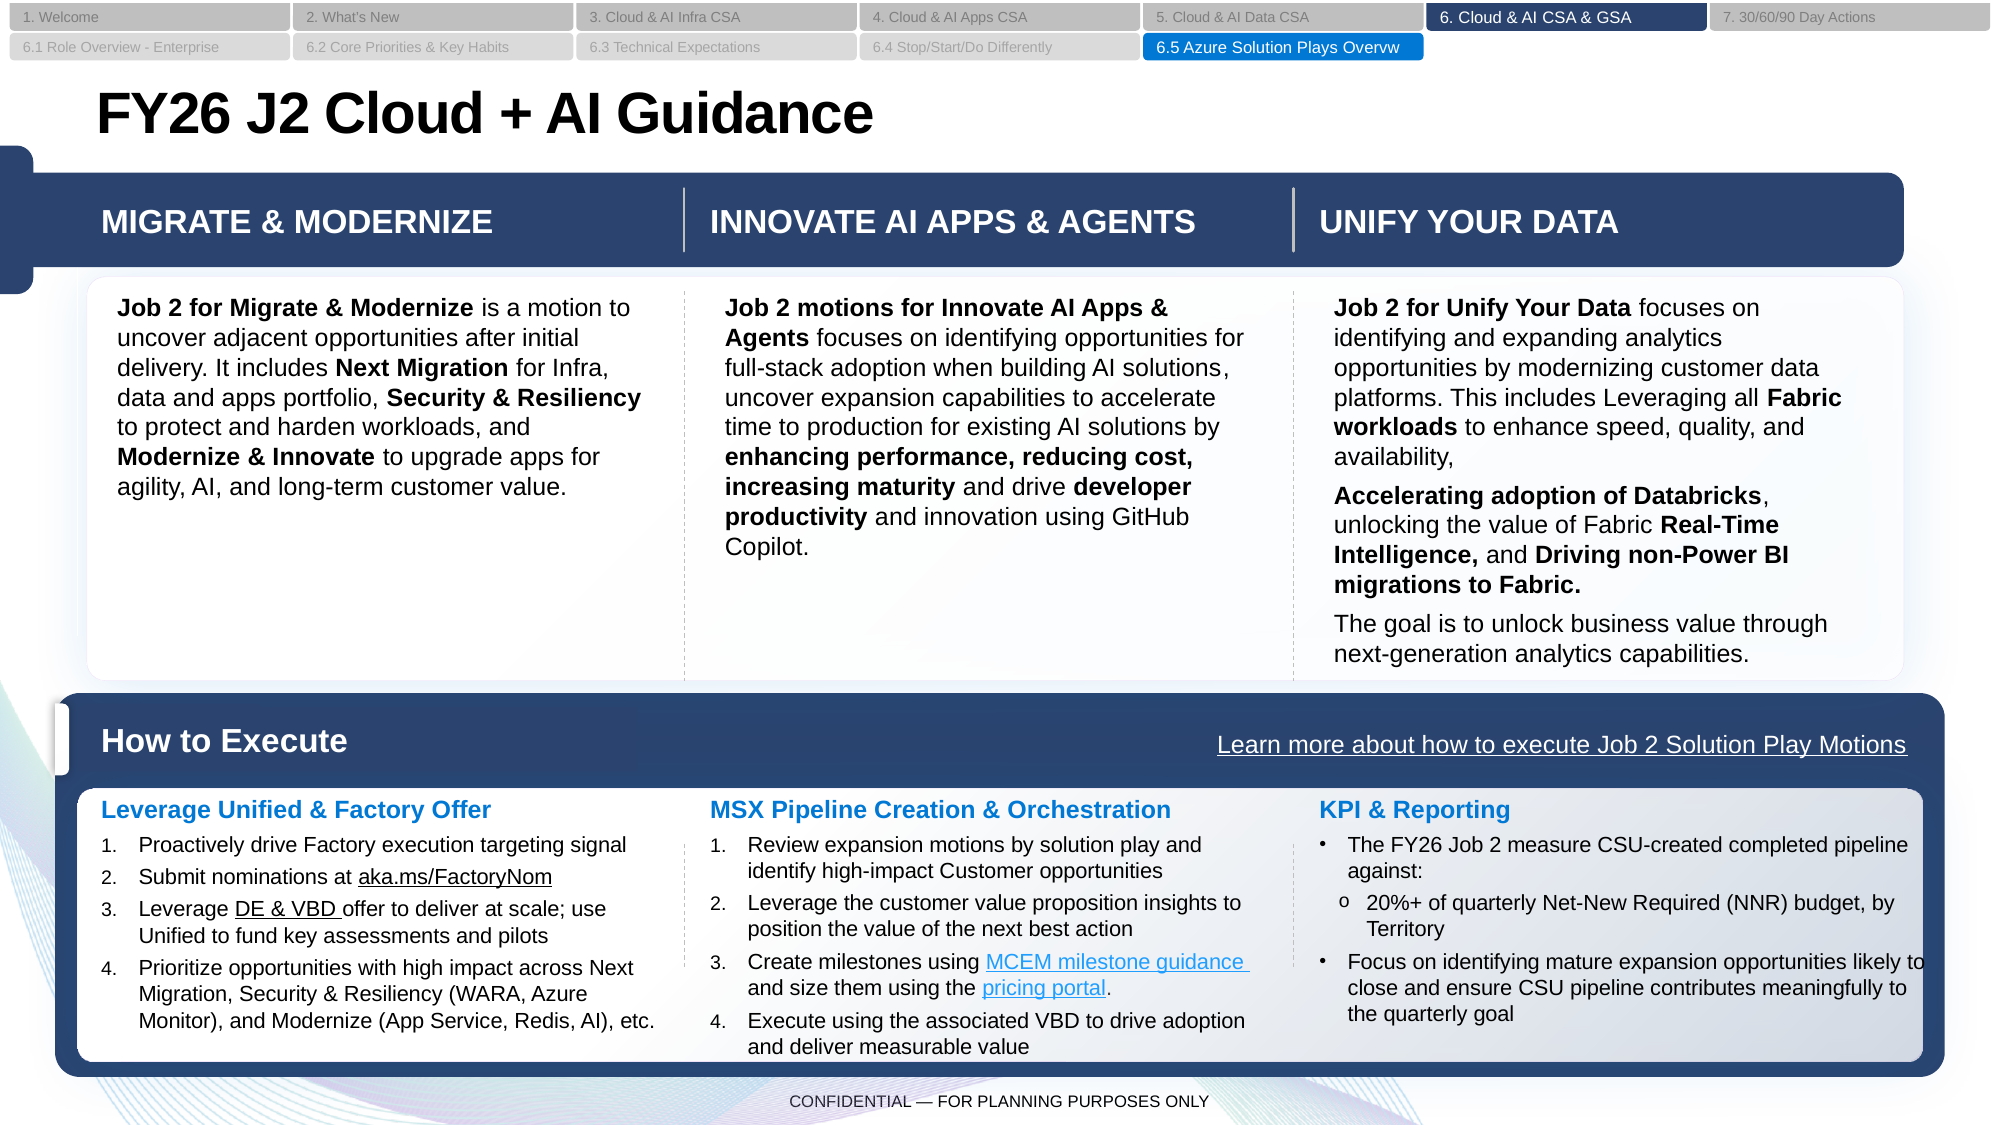

1. Welcome
2. What’s New
3. Cloud & AI Infra CSA
4. Cloud & AI Apps CSA
5. Cloud & AI Data CSA
6. Cloud & AI CSA & GSA
7. 30/60/90 Day Actions
6.1 Role Overview - Enterprise
6.2 Core Priorities & Key Habits
6.3 Technical Expectations
6.4 Stop/Start/Do Differently
6.5 Azure Solution Plays Overvw
# FY26 J2 Cloud + AI Guidance
MIGRATE & MODERNIZE
INNOVATE AI APPS & AGENTS
UNIFY YOUR DATA
Job 2 for Migrate & Modernize is a motion to uncover adjacent opportunities after initial delivery. It includes Next Migration for Infra, data and apps portfolio, Security & Resiliency to protect and harden workloads, and Modernize & Innovate to upgrade apps for agility, AI, and long-term customer value.
Job 2 motions for Innovate AI Apps & Agents focuses on identifying opportunities for full-stack adoption when building AI solutions, uncover expansion capabilities to accelerate time to production for existing AI solutions by enhancing performance, reducing cost, increasing maturity and drive developer productivity and innovation using GitHub Copilot.
Job 2 for Unify Your Data focuses on identifying and expanding analytics opportunities by modernizing customer data platforms. This includes Leveraging all Fabric workloads to enhance speed, quality, and availability,
Accelerating adoption of Databricks, unlocking the value of Fabric Real-Time Intelligence, and Driving non-Power BI migrations to Fabric.
The goal is to unlock business value through next-generation analytics capabilities.
How to Execute
Learn more about how to execute Job 2 Solution Play Motions
Leverage Unified & Factory Offer
Proactively drive Factory execution targeting signal
Submit nominations at aka.ms/FactoryNom
Leverage DE & VBD offer to deliver at scale; use Unified to fund key assessments and pilots
Prioritize opportunities with high impact across Next Migration, Security & Resiliency (WARA, Azure Monitor), and Modernize (App Service, Redis, AI), etc.

MSX Pipeline Creation & Orchestration
Review expansion motions by solution play and identify high-impact Customer opportunities
Leverage the customer value proposition insights to position the value of the next best action
Create milestones using MCEM milestone guidance and size them using the pricing portal.
Execute using the associated VBD to drive adoption and deliver measurable value
KPI & Reporting
The FY26 Job 2 measure CSU-created completed pipeline against:
20%+ of quarterly Net-New Required (NNR) budget, by Territory
Focus on identifying mature expansion opportunities likely to close and ensure CSU pipeline contributes meaningfully to the quarterly goal